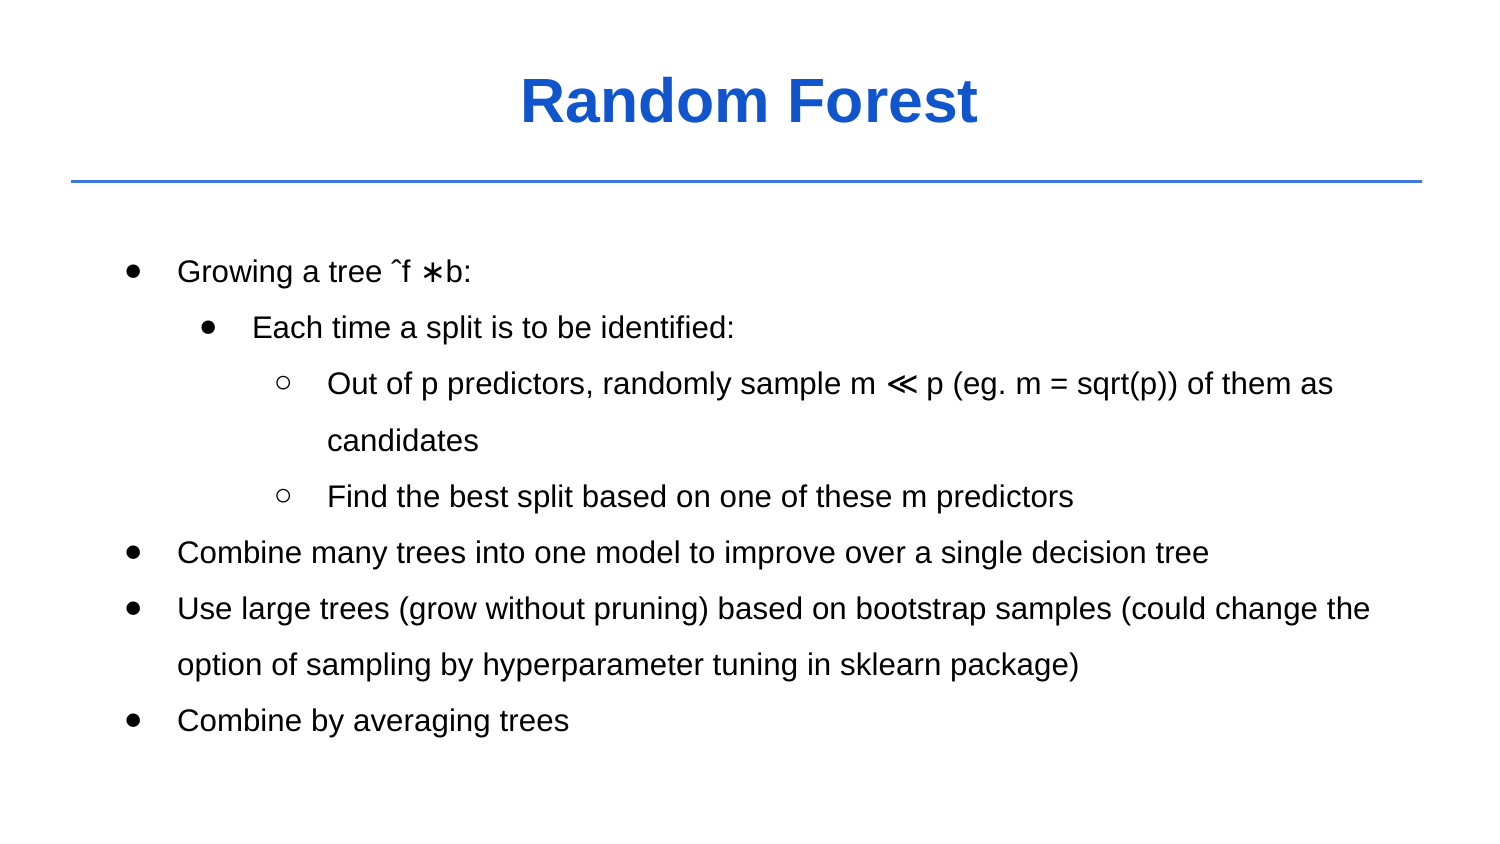

Random Forest
Growing a tree ˆf ∗b:
Each time a split is to be identified:
Out of p predictors, randomly sample m ≪ p (eg. m = sqrt(p)) of them as candidates
Find the best split based on one of these m predictors
Combine many trees into one model to improve over a single decision tree
Use large trees (grow without pruning) based on bootstrap samples (could change the option of sampling by hyperparameter tuning in sklearn package)
Combine by averaging trees